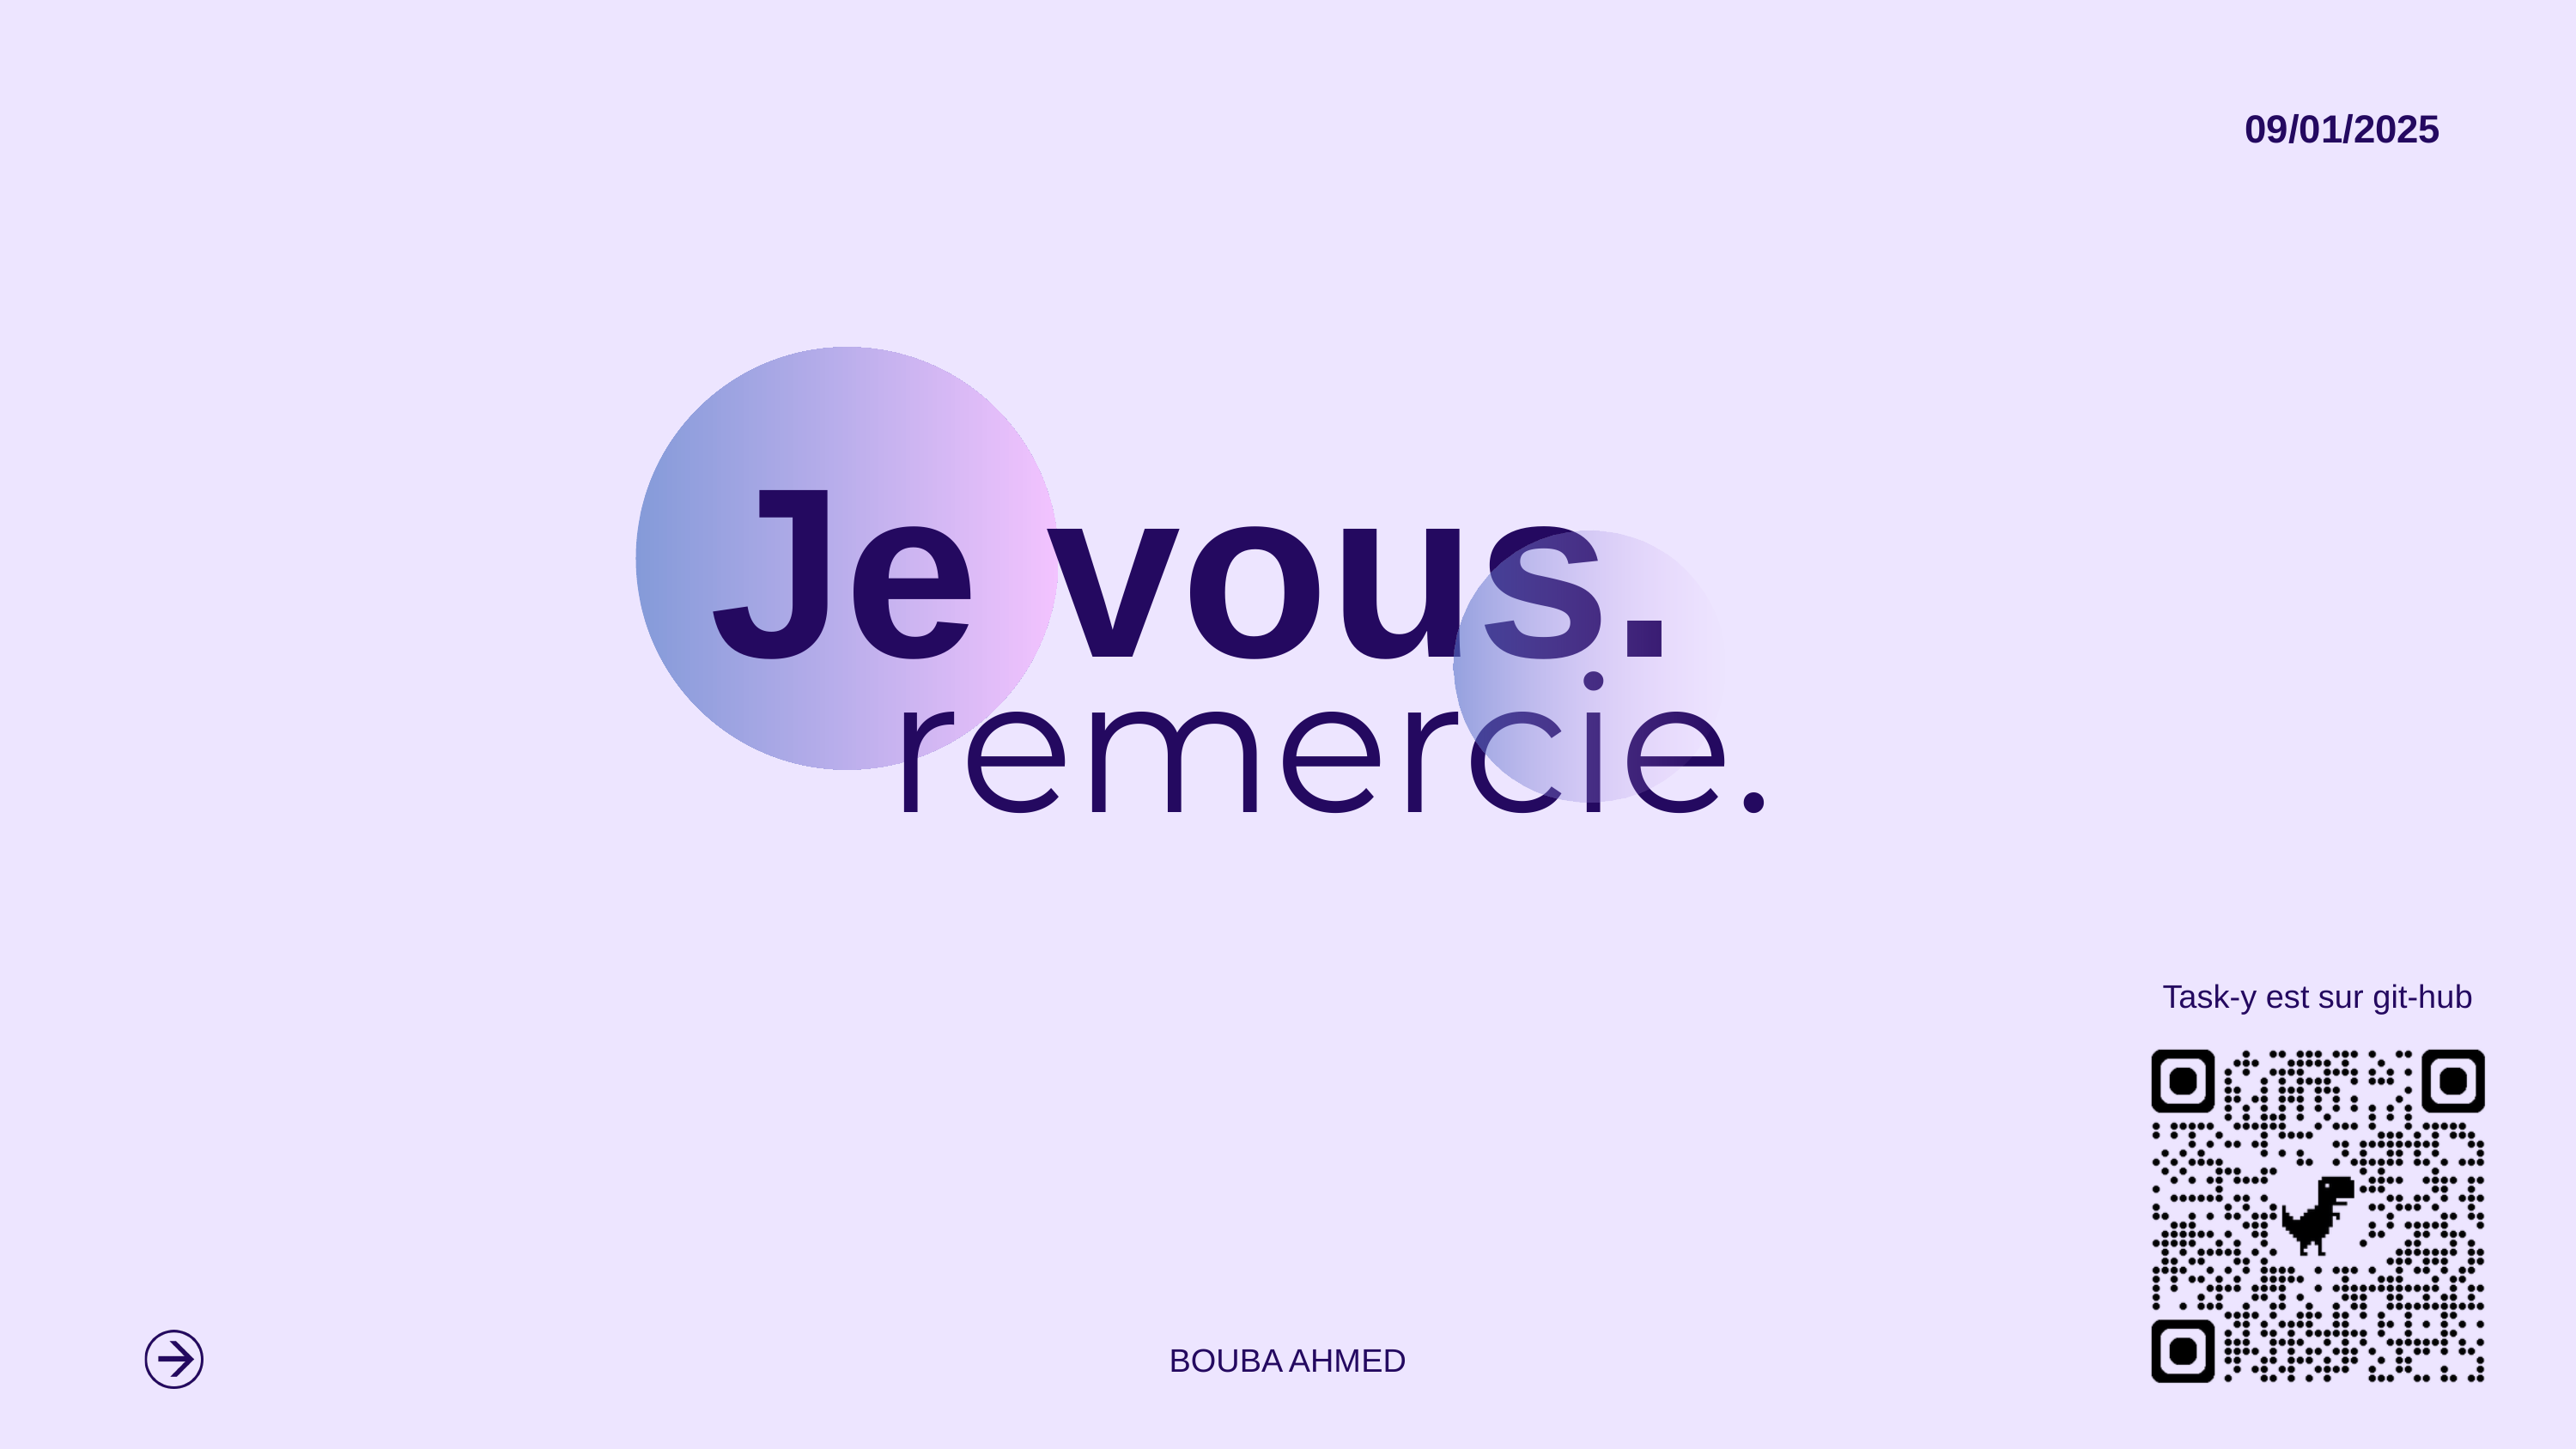

09/01/2025

Je vous.

remercie.
Task-y est sur git-hub

BOUBA AHMED